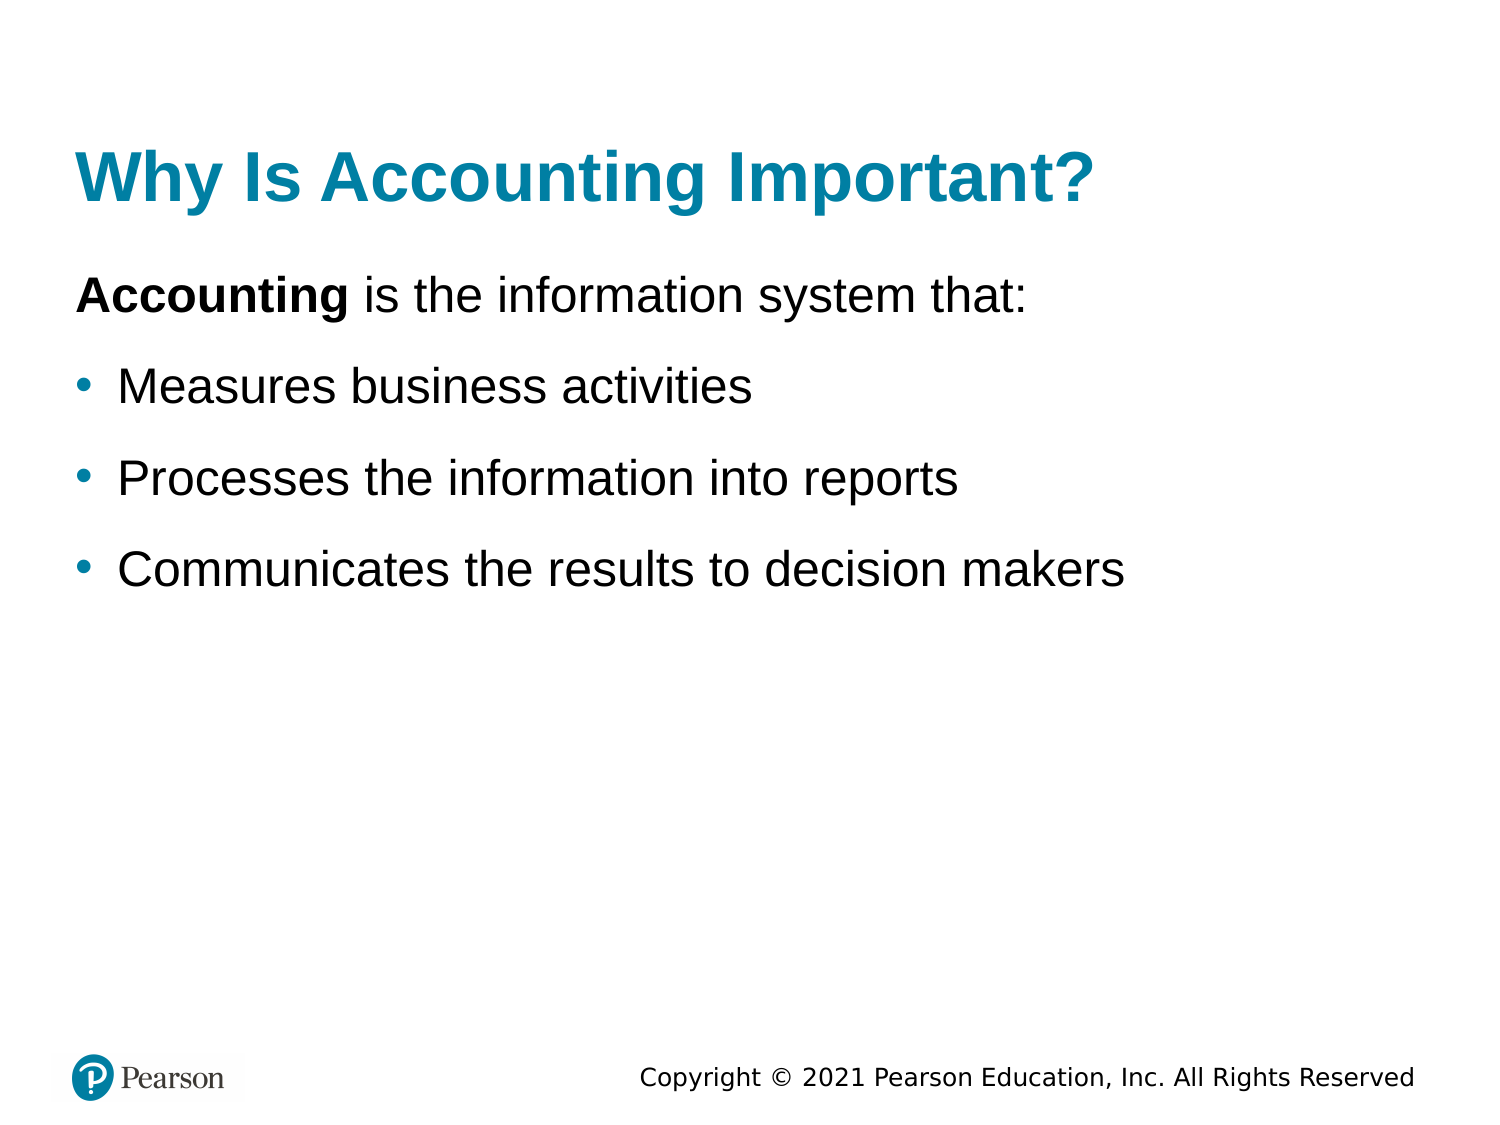

# Why Is Accounting Important?
Accounting is the information system that:
Measures business activities
Processes the information into reports
Communicates the results to decision makers